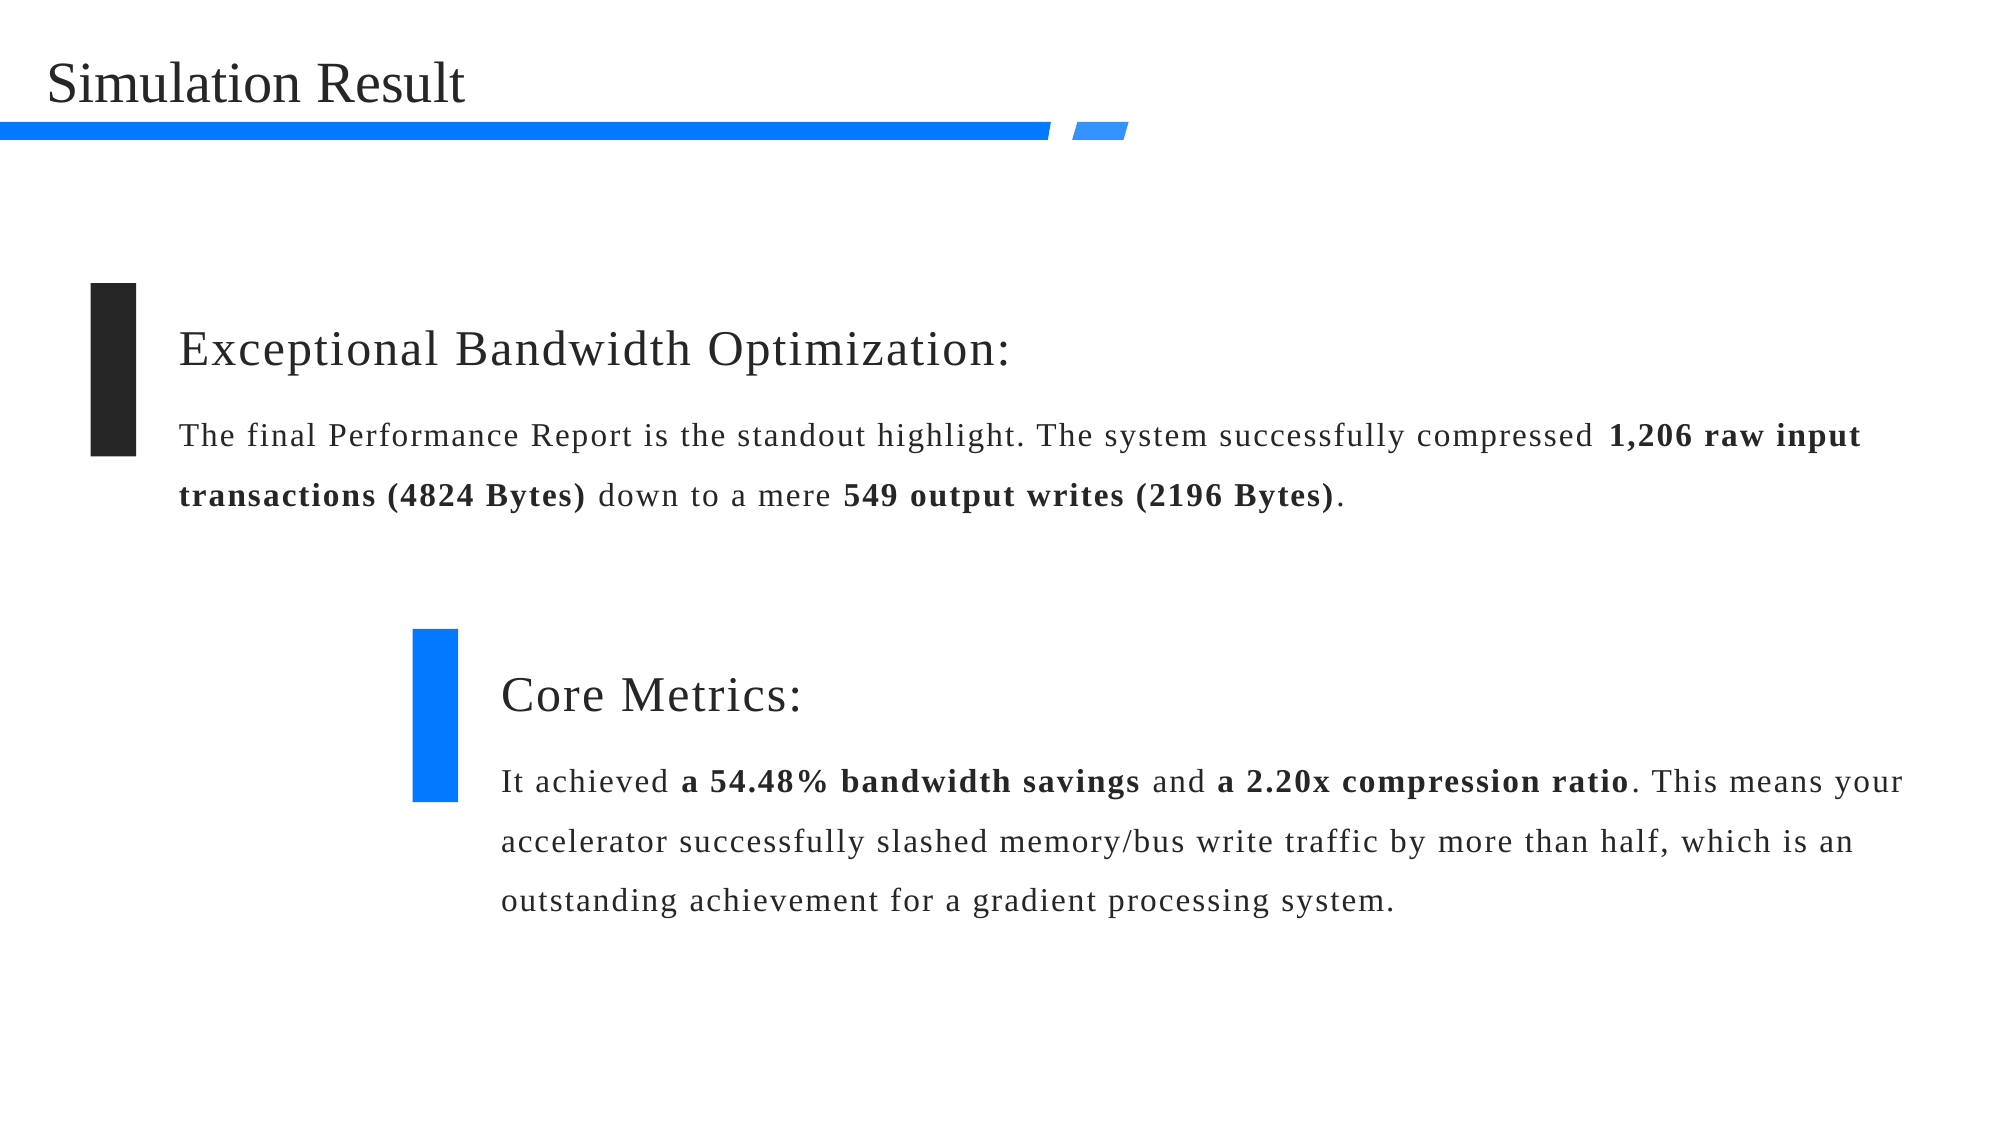

Simulation Result

Exceptional Bandwidth Optimization:
The final Performance Report is the standout highlight. The system successfully compressed 1,206 raw input transactions (4824 Bytes) down to a mere 549 output writes (2196 Bytes).

Core Metrics:
It achieved a 54.48% bandwidth savings and a 2.20x compression ratio. This means your accelerator successfully slashed memory/bus write traffic by more than half, which is an outstanding achievement for a gradient processing system.